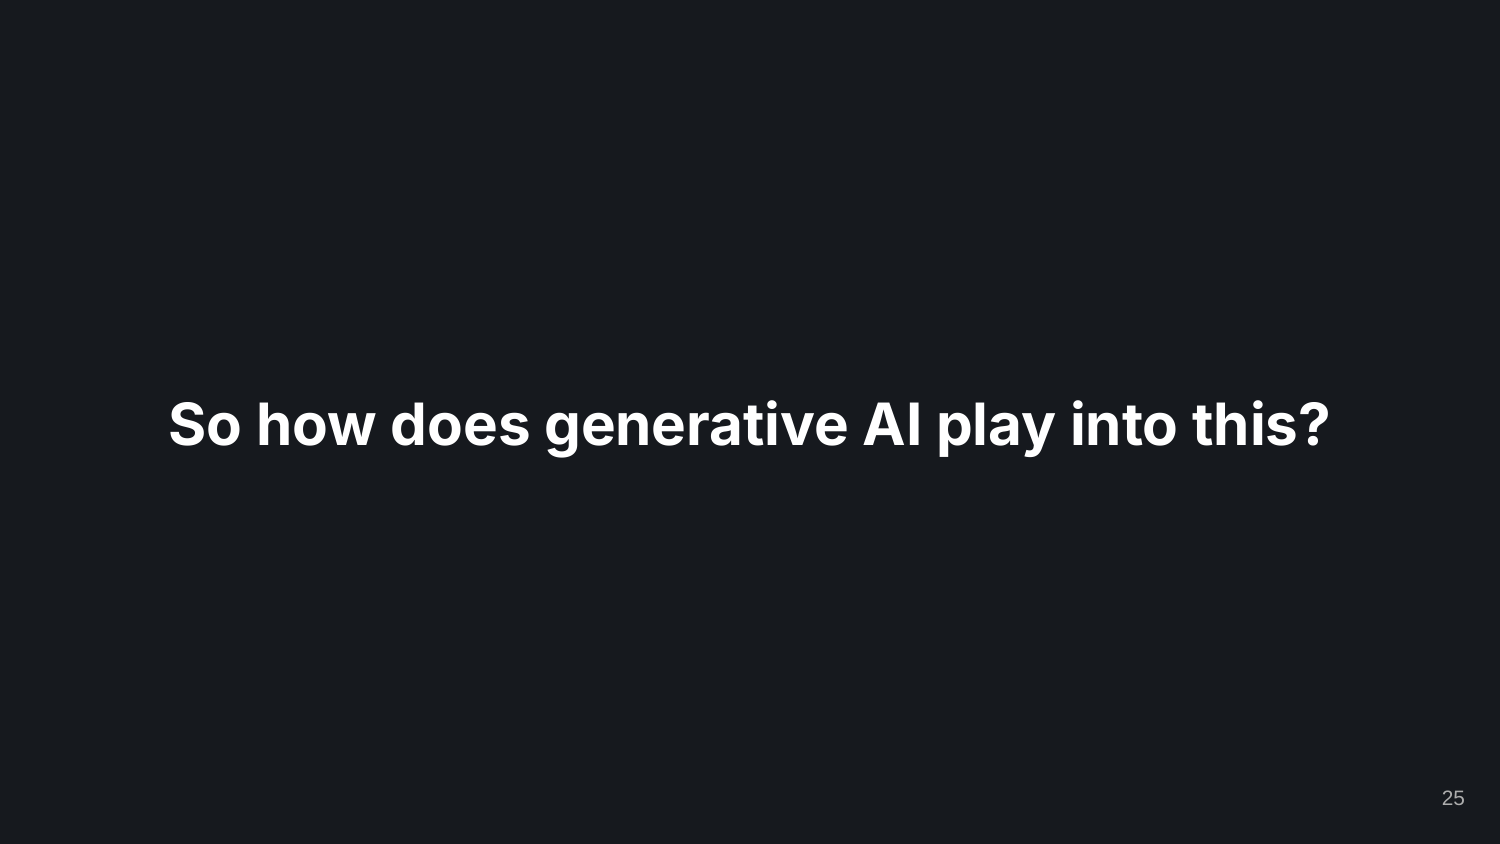

So how does generative AI play into this?
25